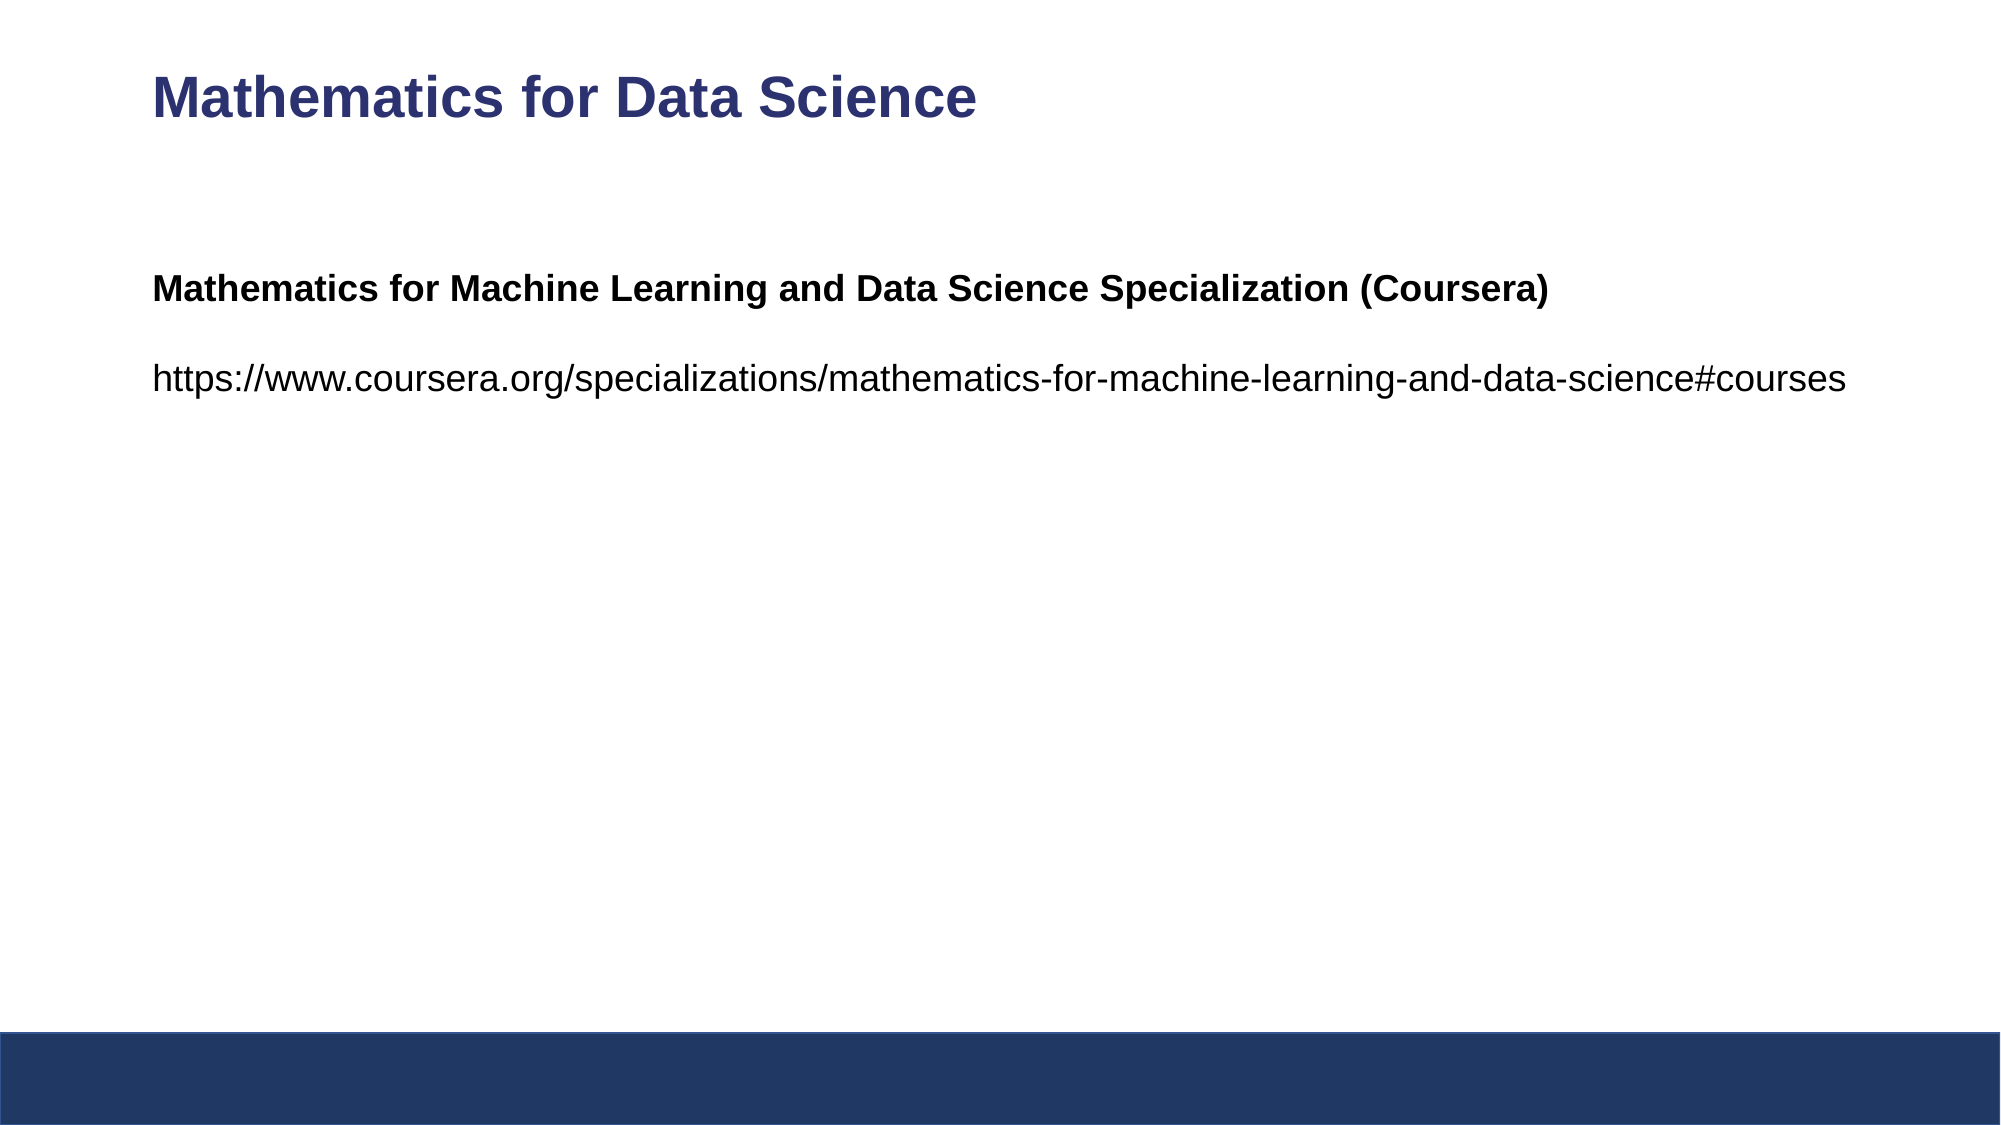

Mathematics for Data Science
Mathematics for Machine Learning and Data Science Specialization (Coursera)

https://www.coursera.org/specializations/mathematics-for-machine-learning-and-data-science#courses
42